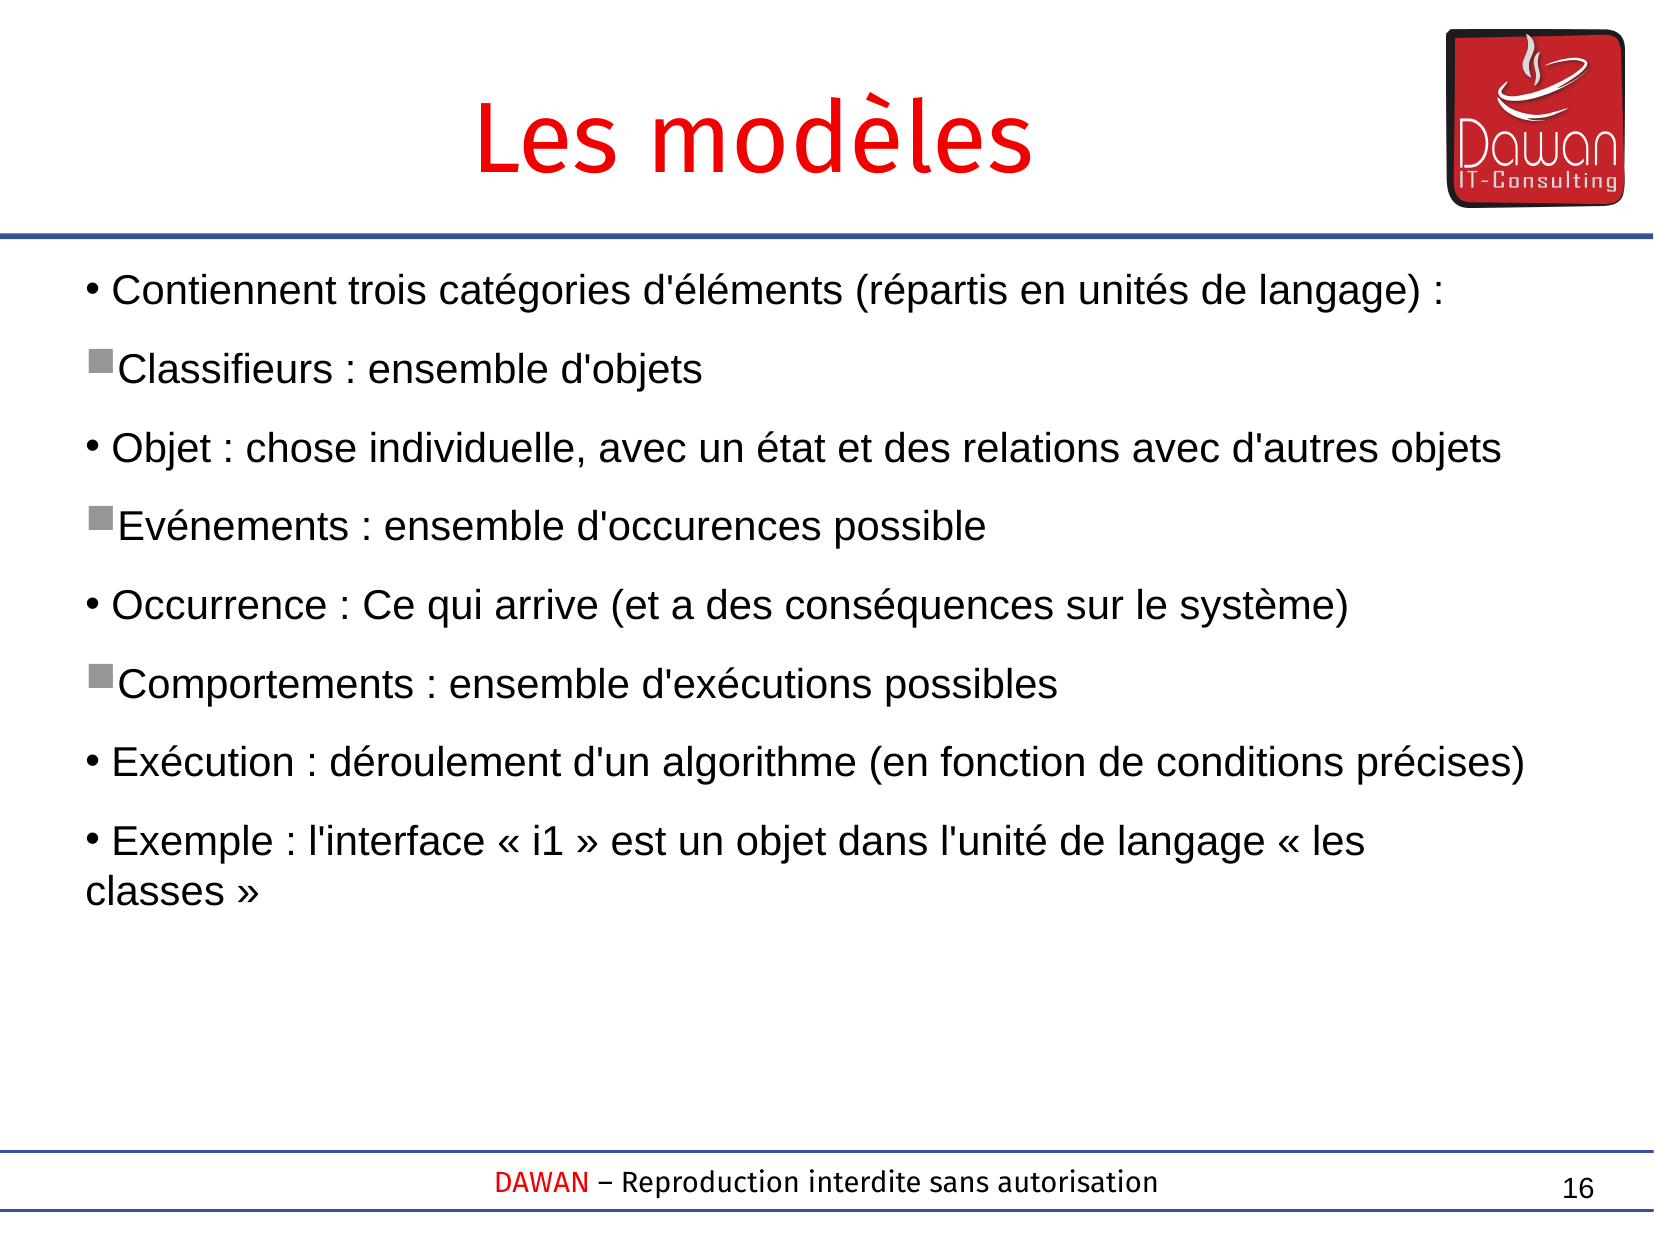

Les modèles
 Contiennent trois catégories d'éléments (répartis en unités de langage) :
Classifieurs : ensemble d'objets
 Objet : chose individuelle, avec un état et des relations avec d'autres objets
Evénements : ensemble d'occurences possible
 Occurrence : Ce qui arrive (et a des conséquences sur le système)
Comportements : ensemble d'exécutions possibles
 Exécution : déroulement d'un algorithme (en fonction de conditions précises)
 Exemple : l'interface « i1 » est un objet dans l'unité de langage « les classes »
16